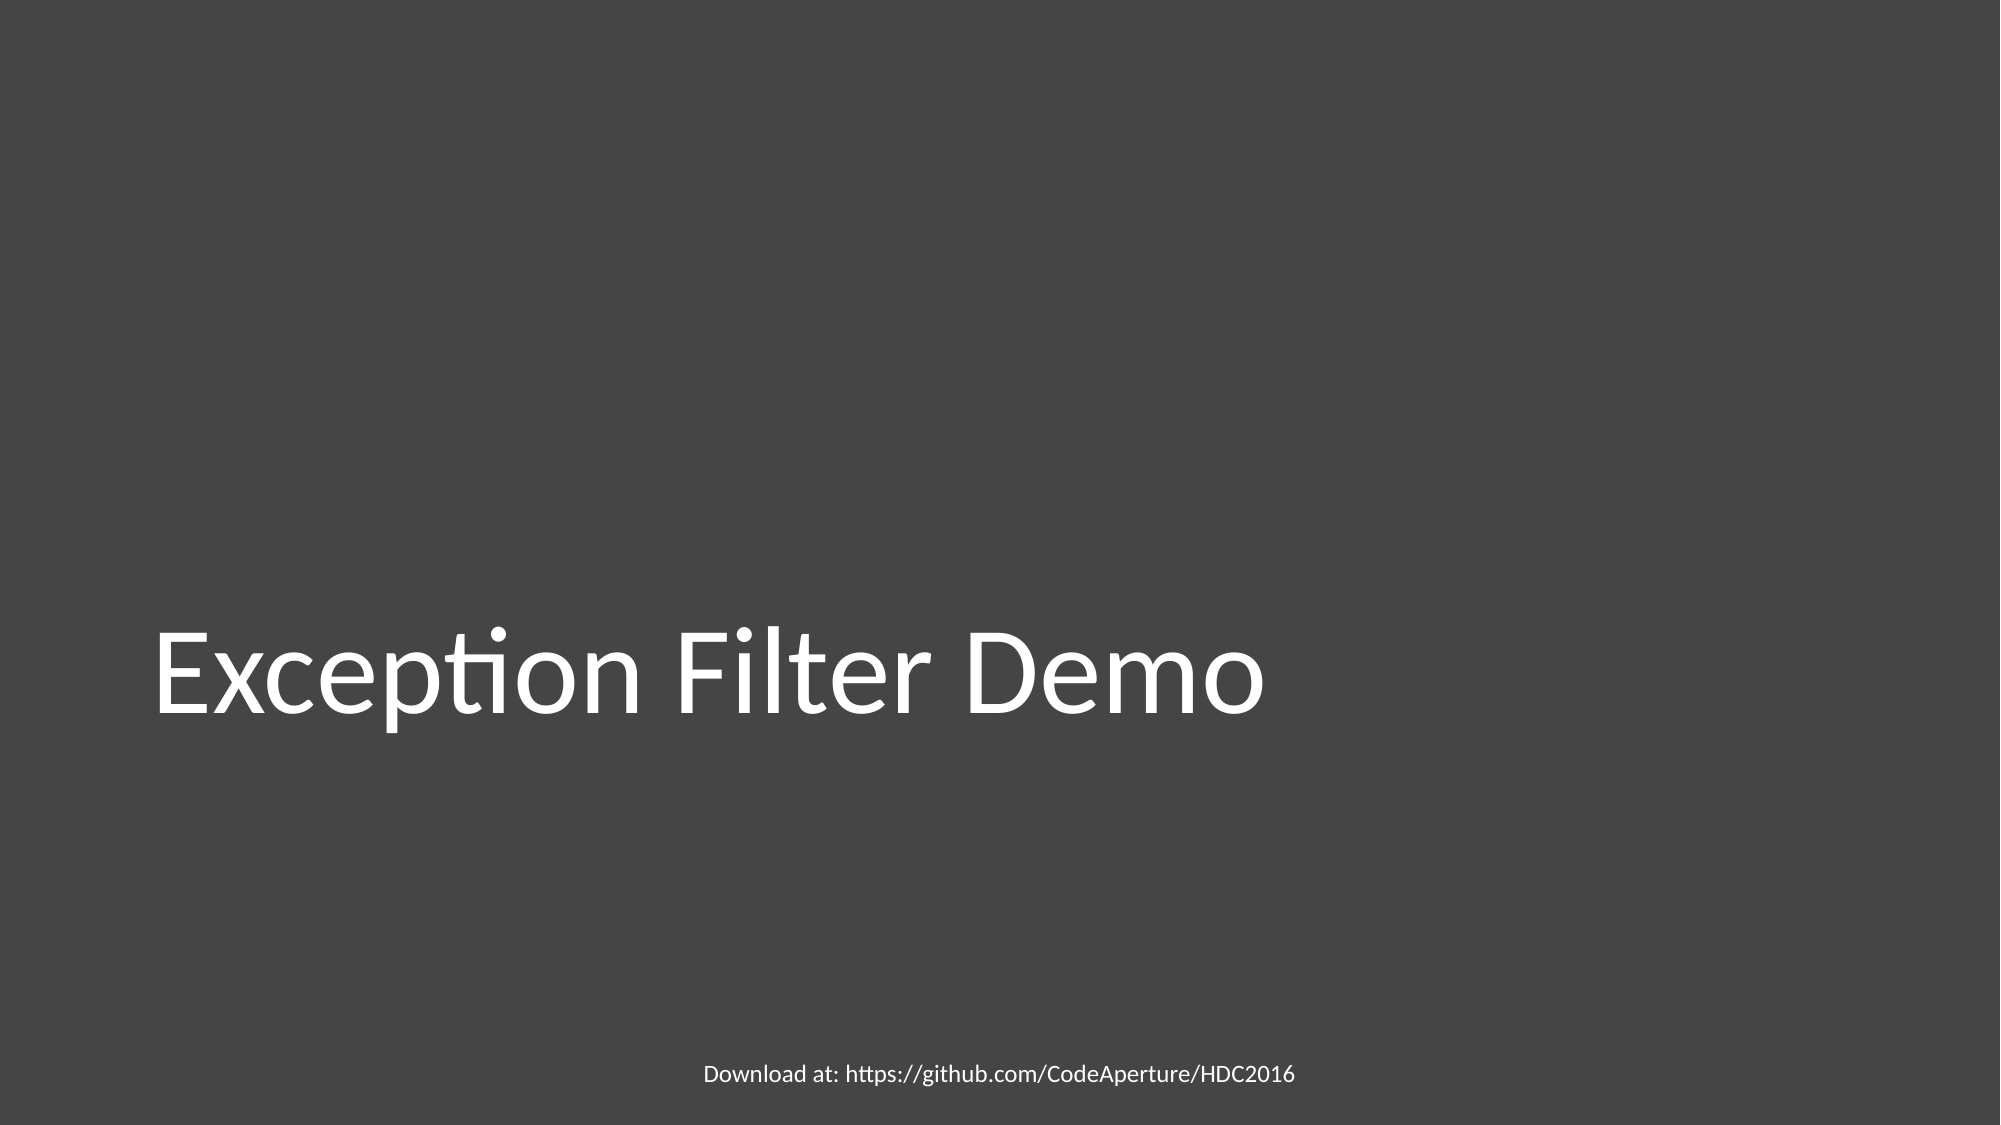

# Exception Filter Demo

Download at: https://github.com/CodeAperture/HDC2016